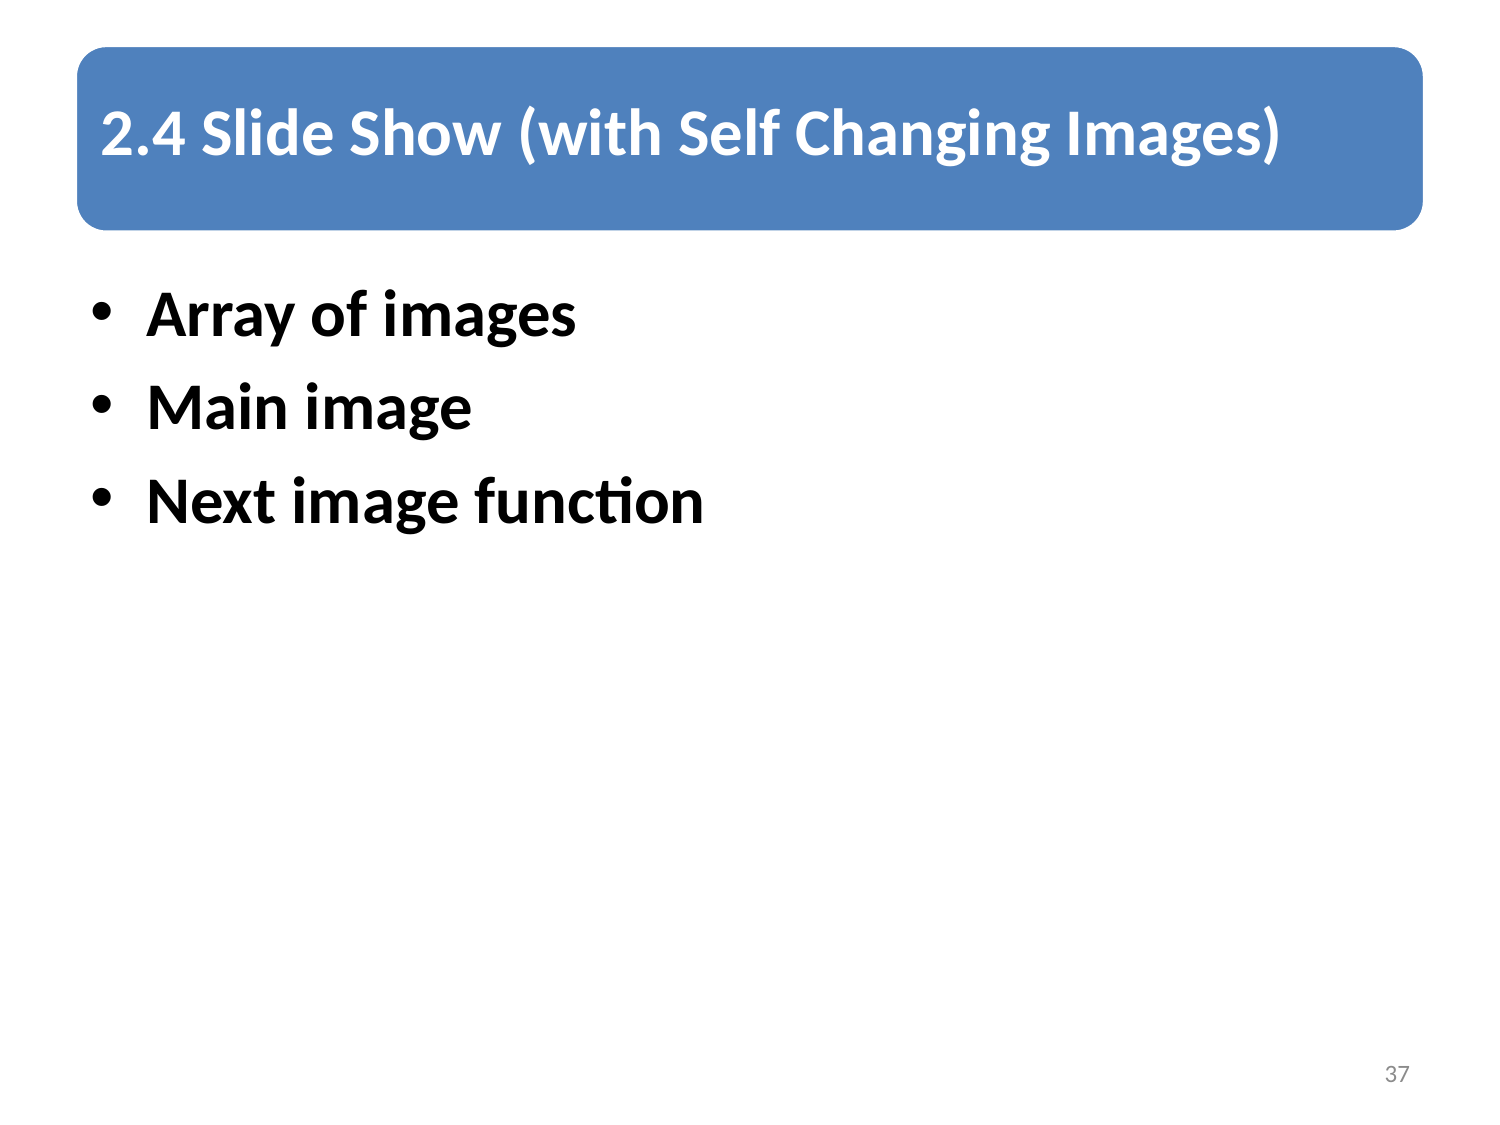

2.4 Slide Show (with Self Changing Images)
Array of images
Main image
Next image function
37